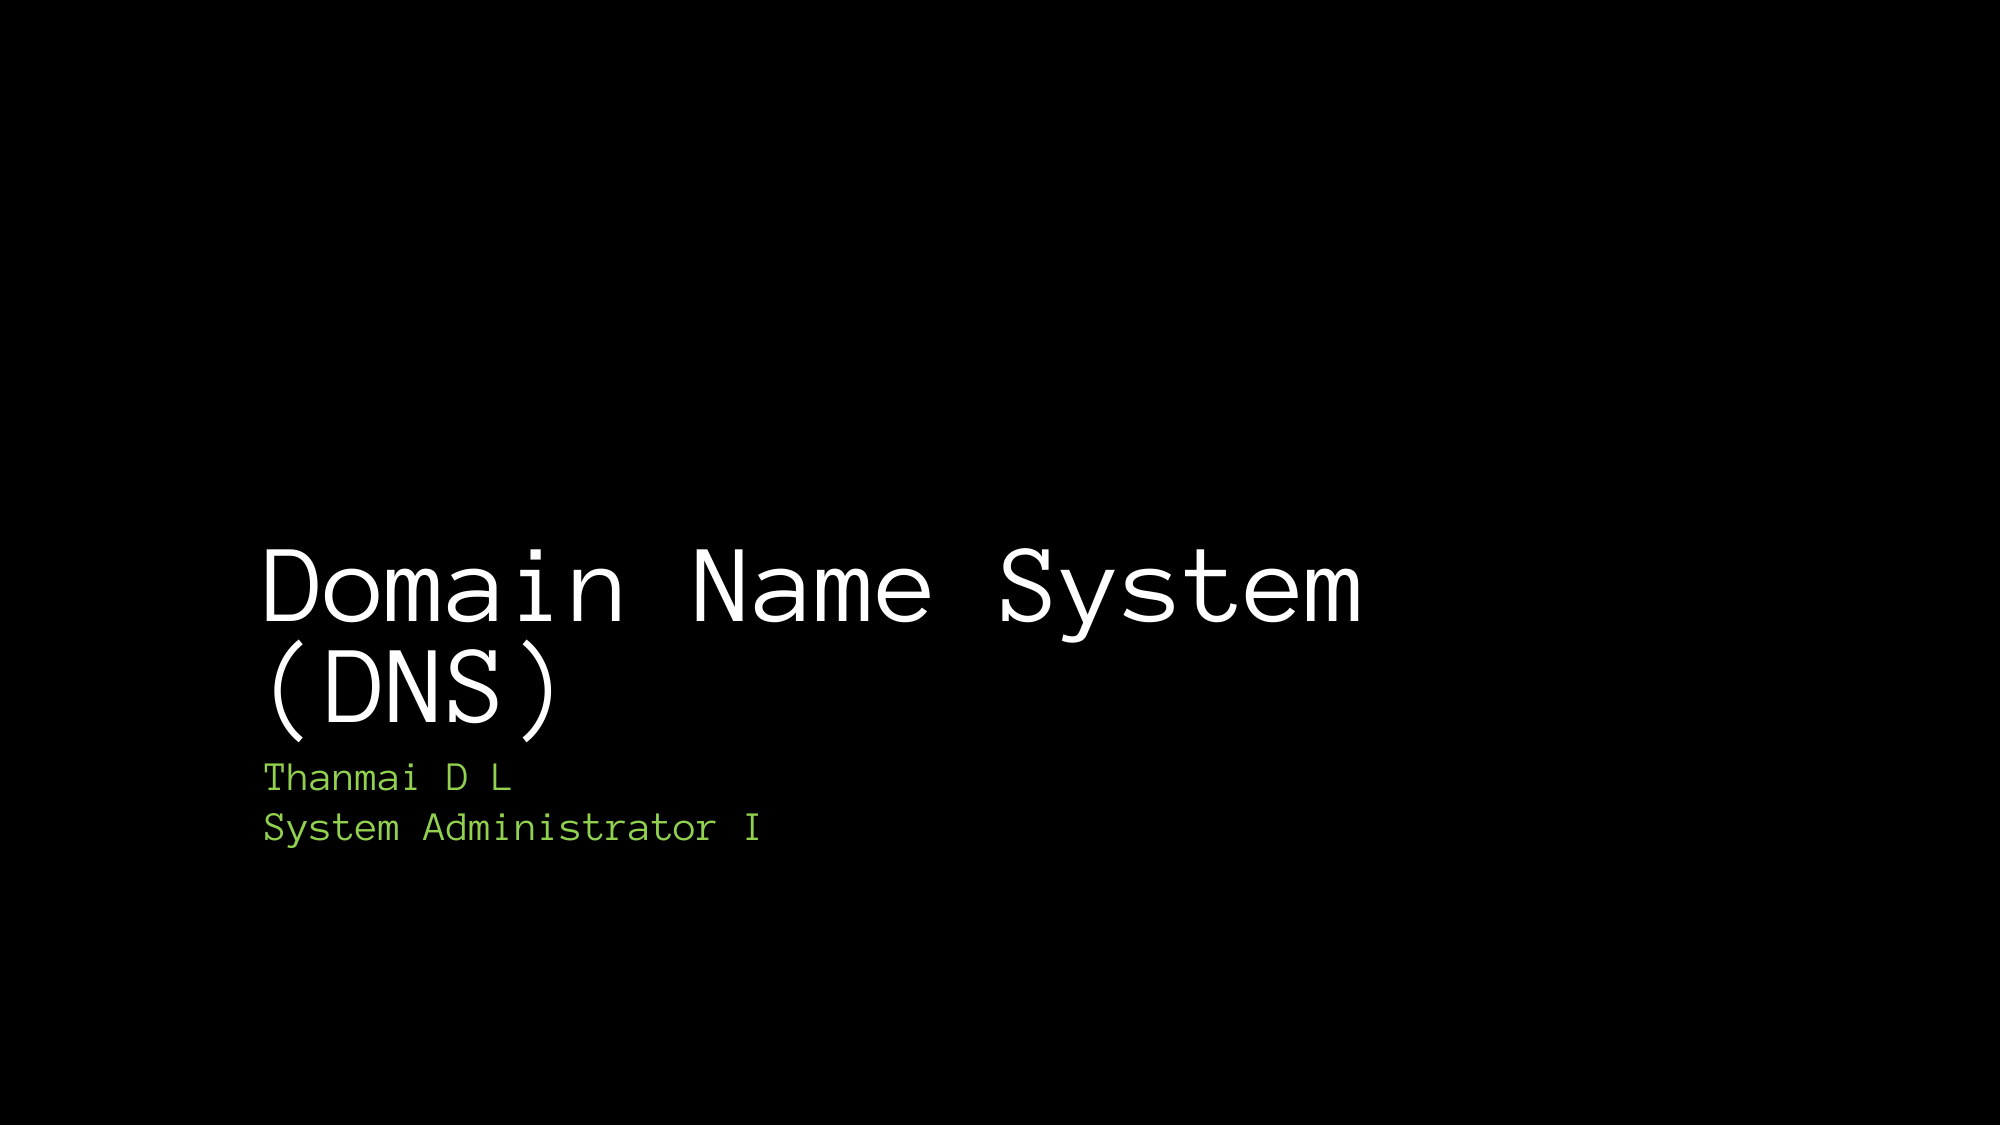

# Domain Name System (DNS)
Thanmai D L
System Administrator I